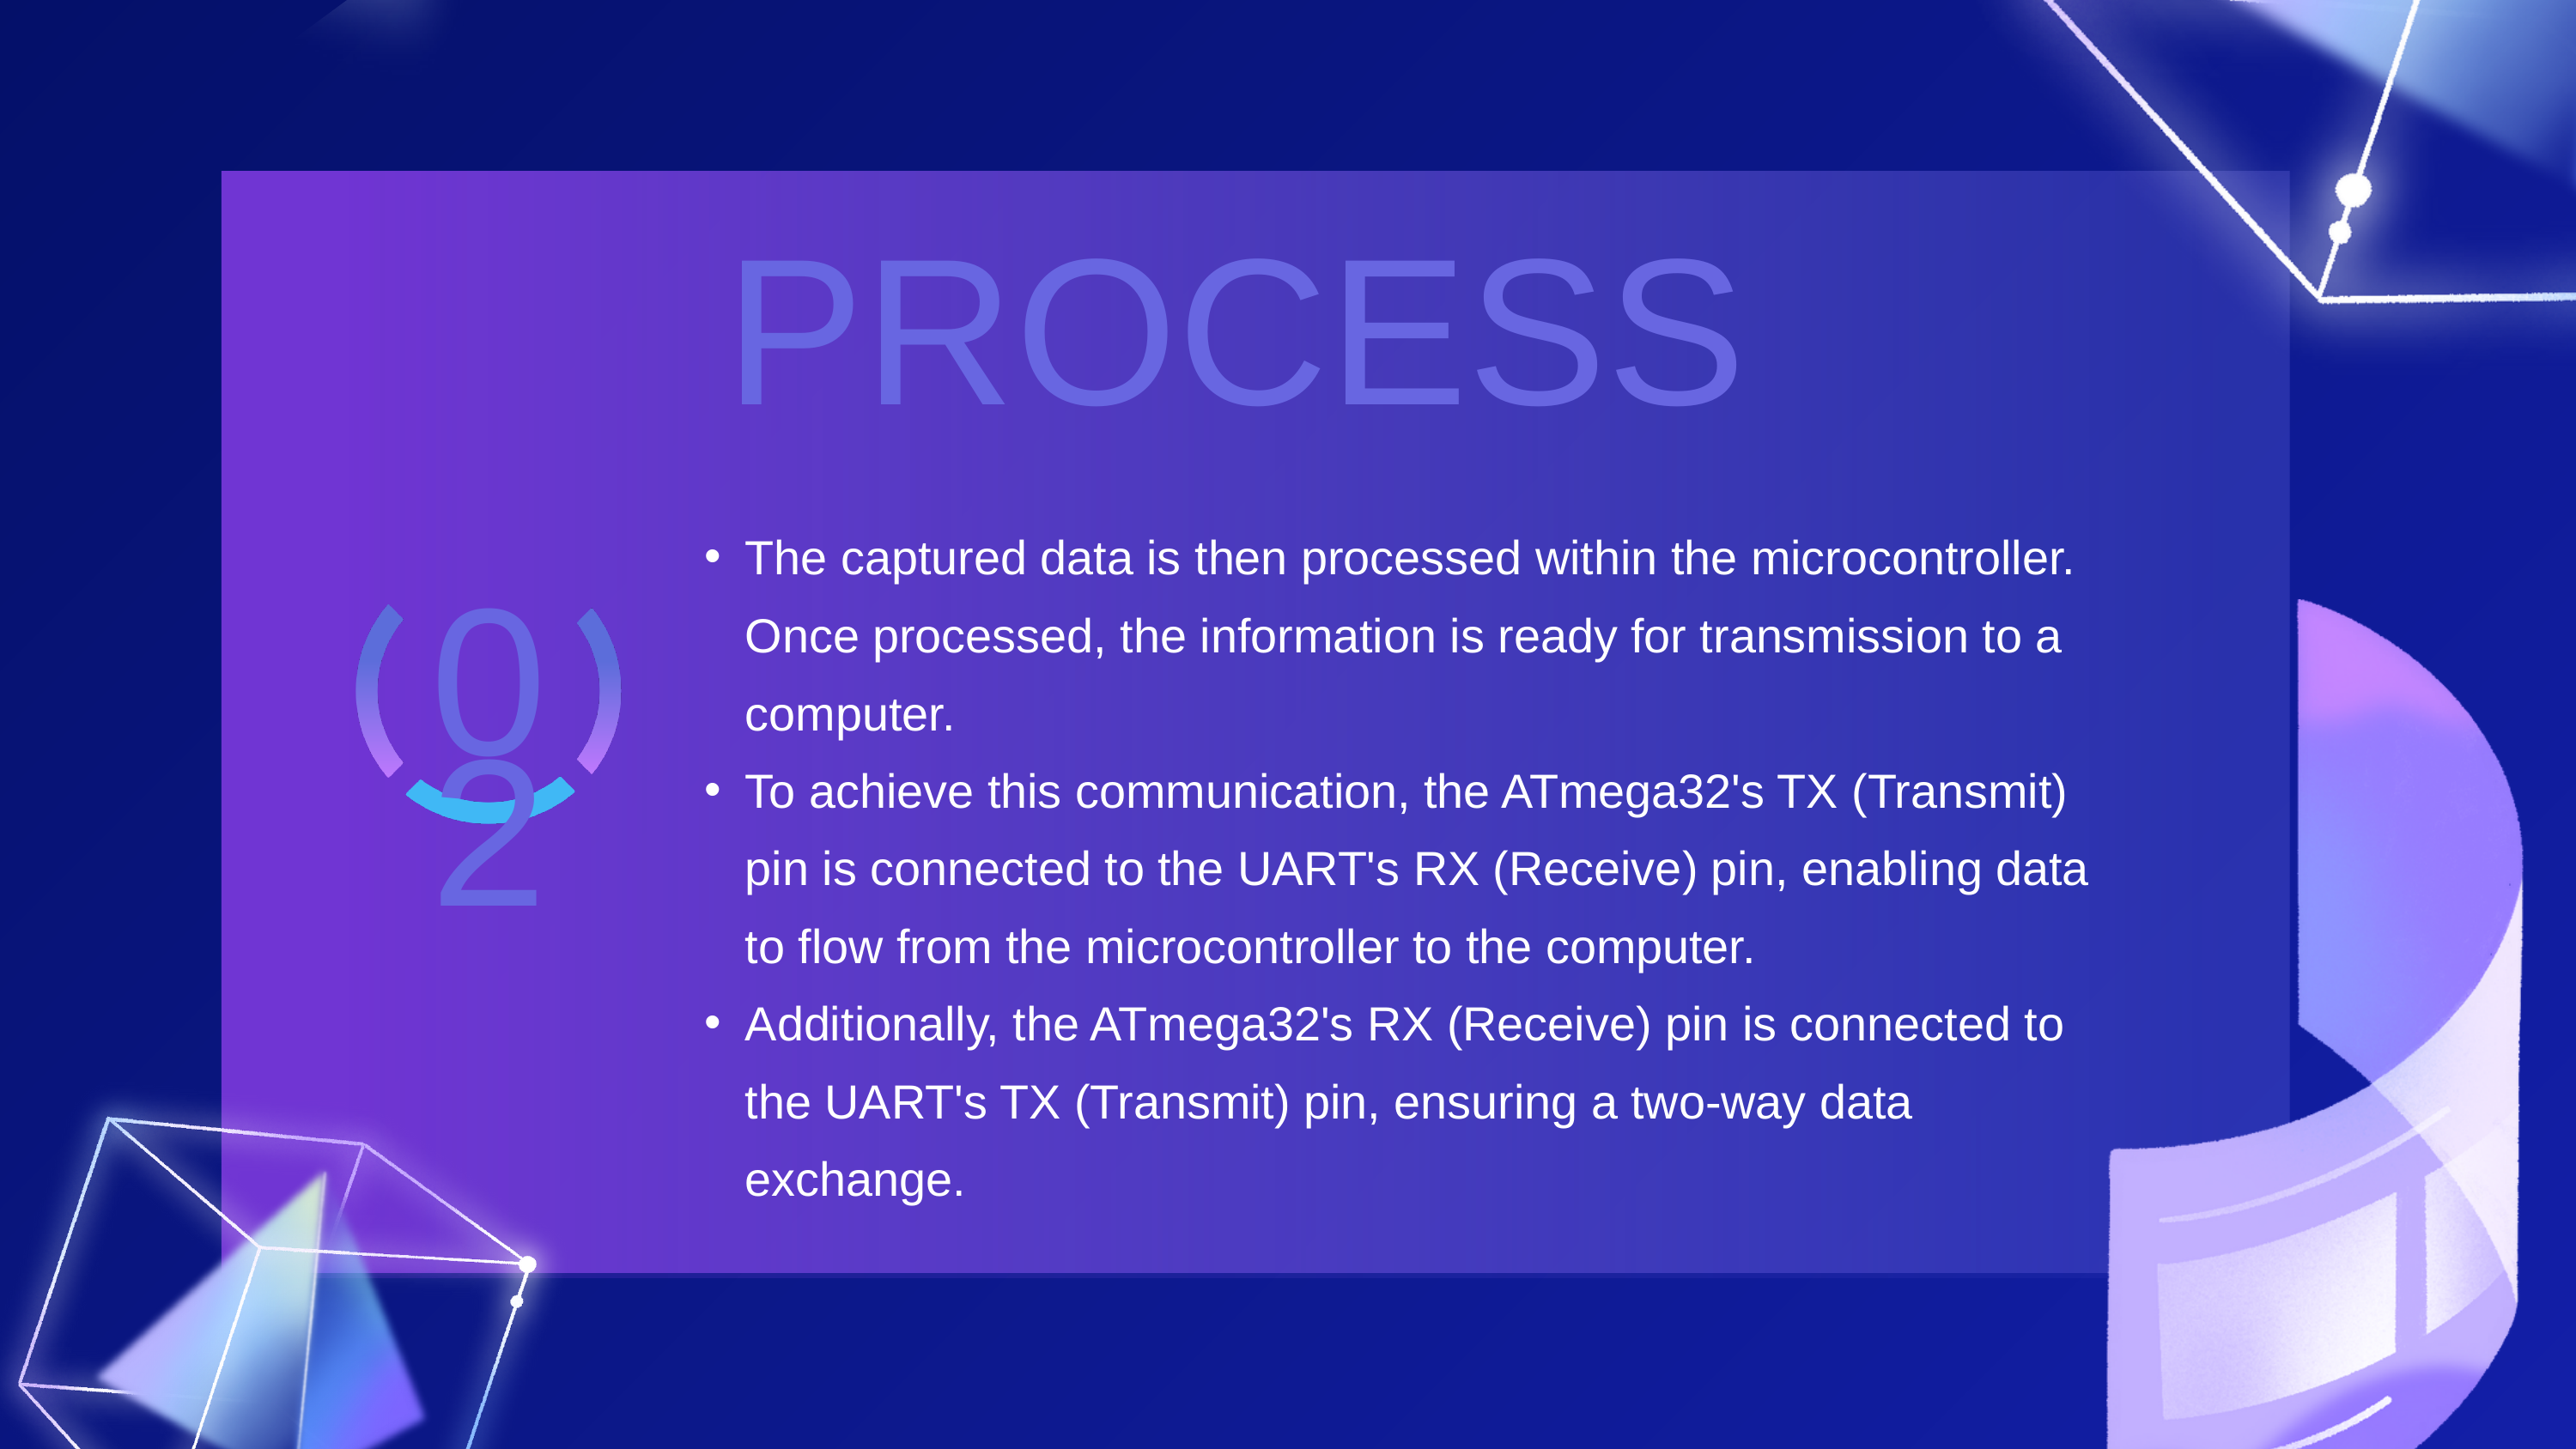

PROCESS
The captured data is then processed within the microcontroller. Once processed, the information is ready for transmission to a computer.
To achieve this communication, the ATmega32's TX (Transmit) pin is connected to the UART's RX (Receive) pin, enabling data to flow from the microcontroller to the computer.
Additionally, the ATmega32's RX (Receive) pin is connected to the UART's TX (Transmit) pin, ensuring a two-way data exchange.

02